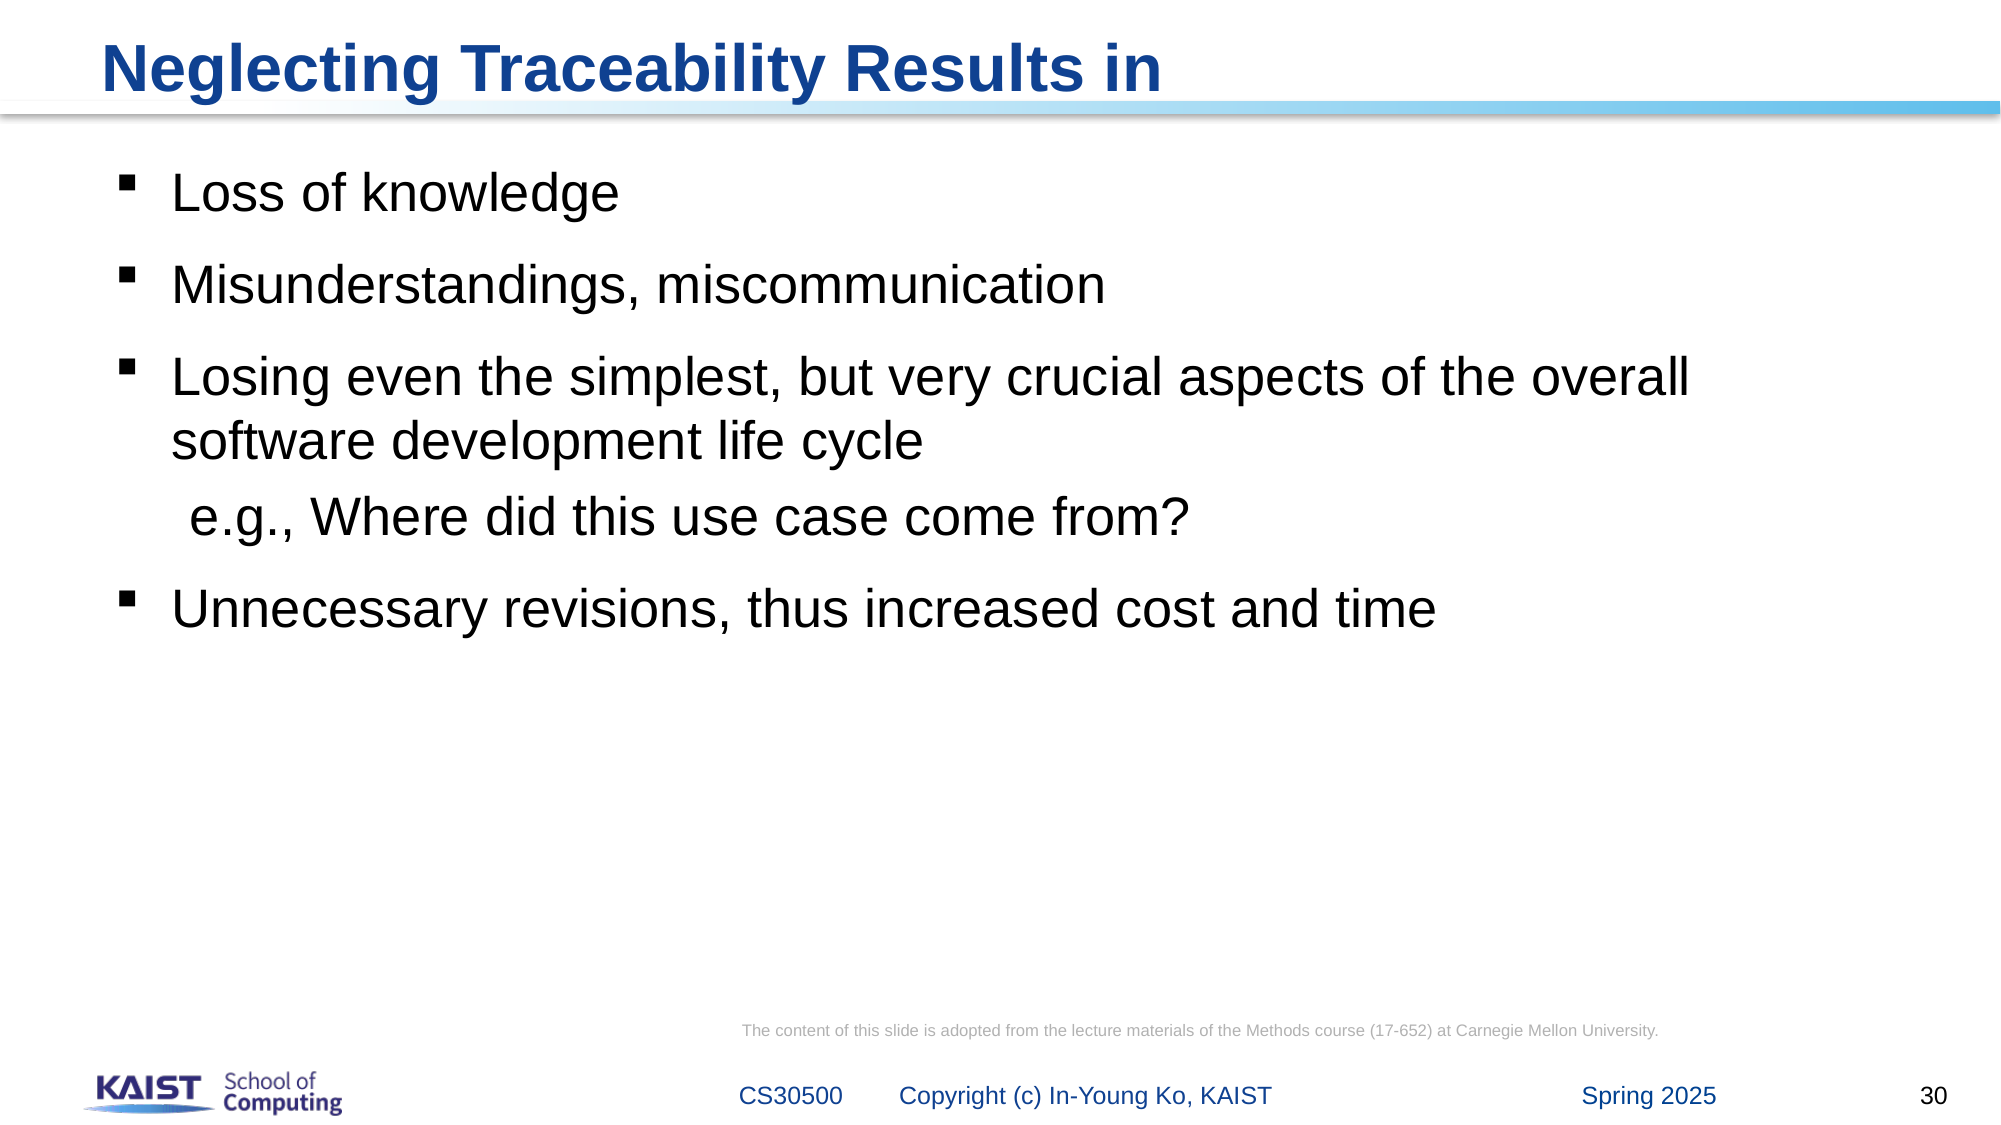

# Neglecting Traceability Results in
Loss of knowledge
Misunderstandings, miscommunication
Losing even the simplest, but very crucial aspects of the overall software development life cycle
e.g., Where did this use case come from?
Unnecessary revisions, thus increased cost and time

The content of this slide is adopted from the lecture materials of the Methods course (17-652) at Carnegie Mellon University.
Spring 2025
CS30500        Copyright (c) In-Young Ko, KAIST
30